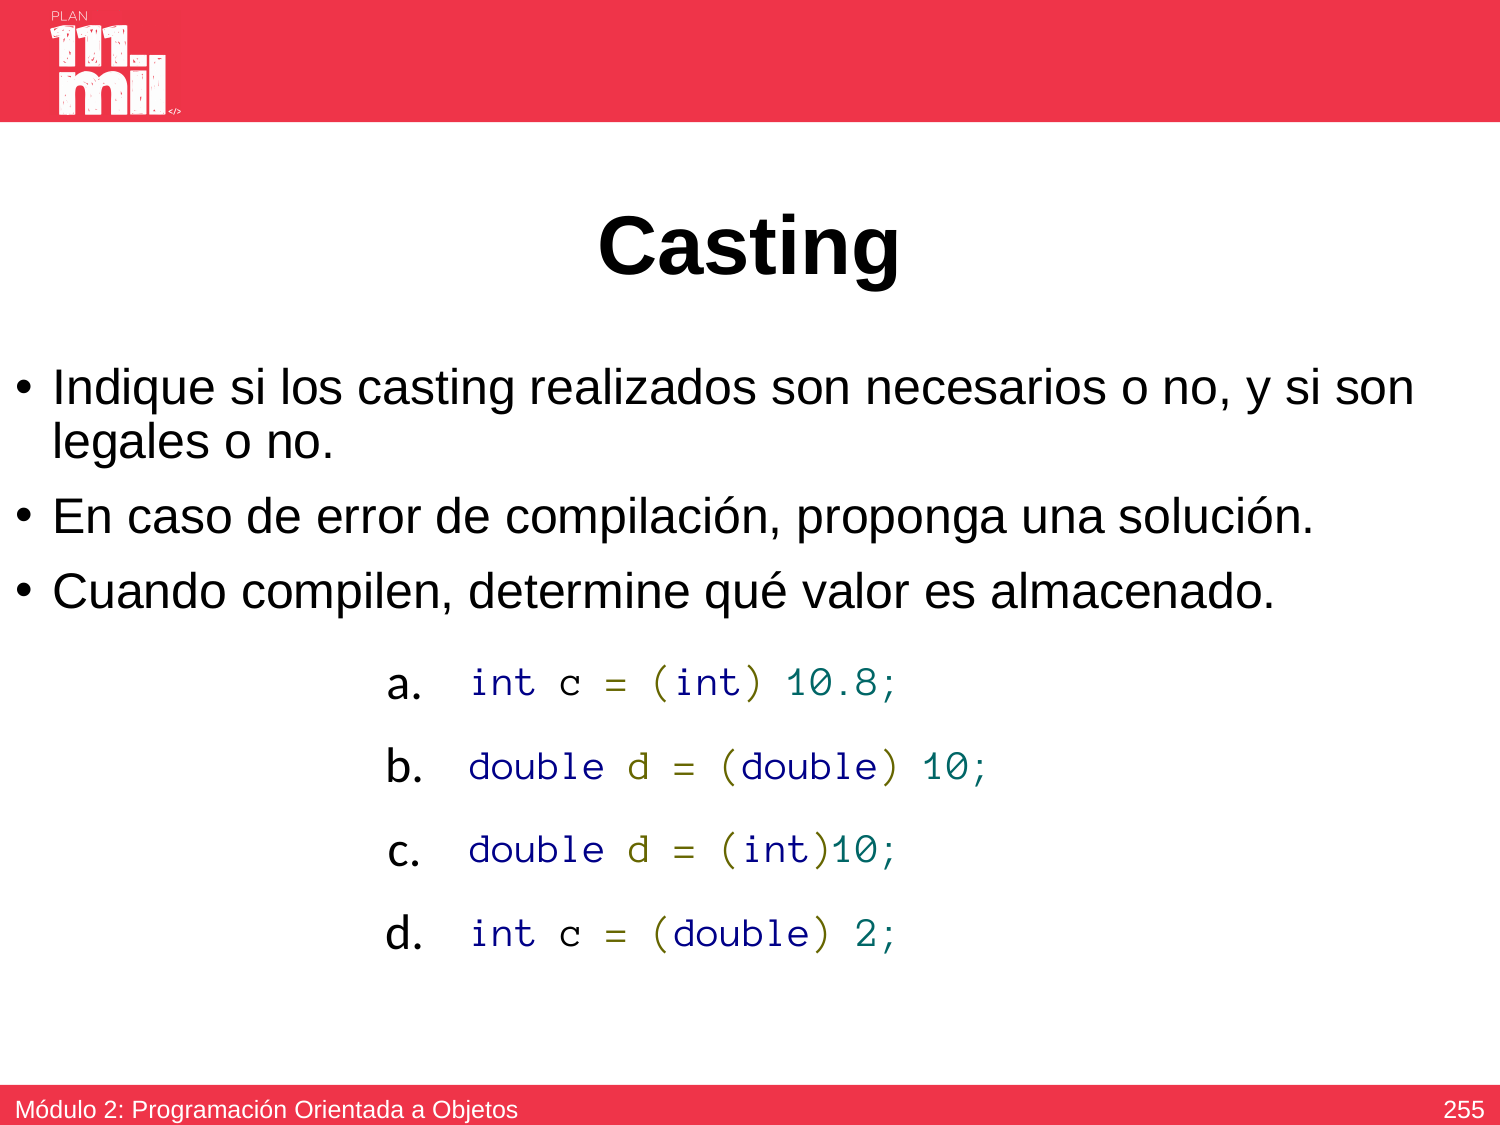

# Casting
Indique si los casting realizados son necesarios o no, y si son legales o no.
En caso de error de compilación, proponga una solución.
Cuando compilen, determine qué valor es almacenado.

| a. | int c = (int) 10.8; |
| --- | --- |
| b. | double d = (double) 10; |
| c. | double d = (int)10; |
| d. | int c = (double) 2; |
255
Módulo 2: Programación Orientada a Objetos